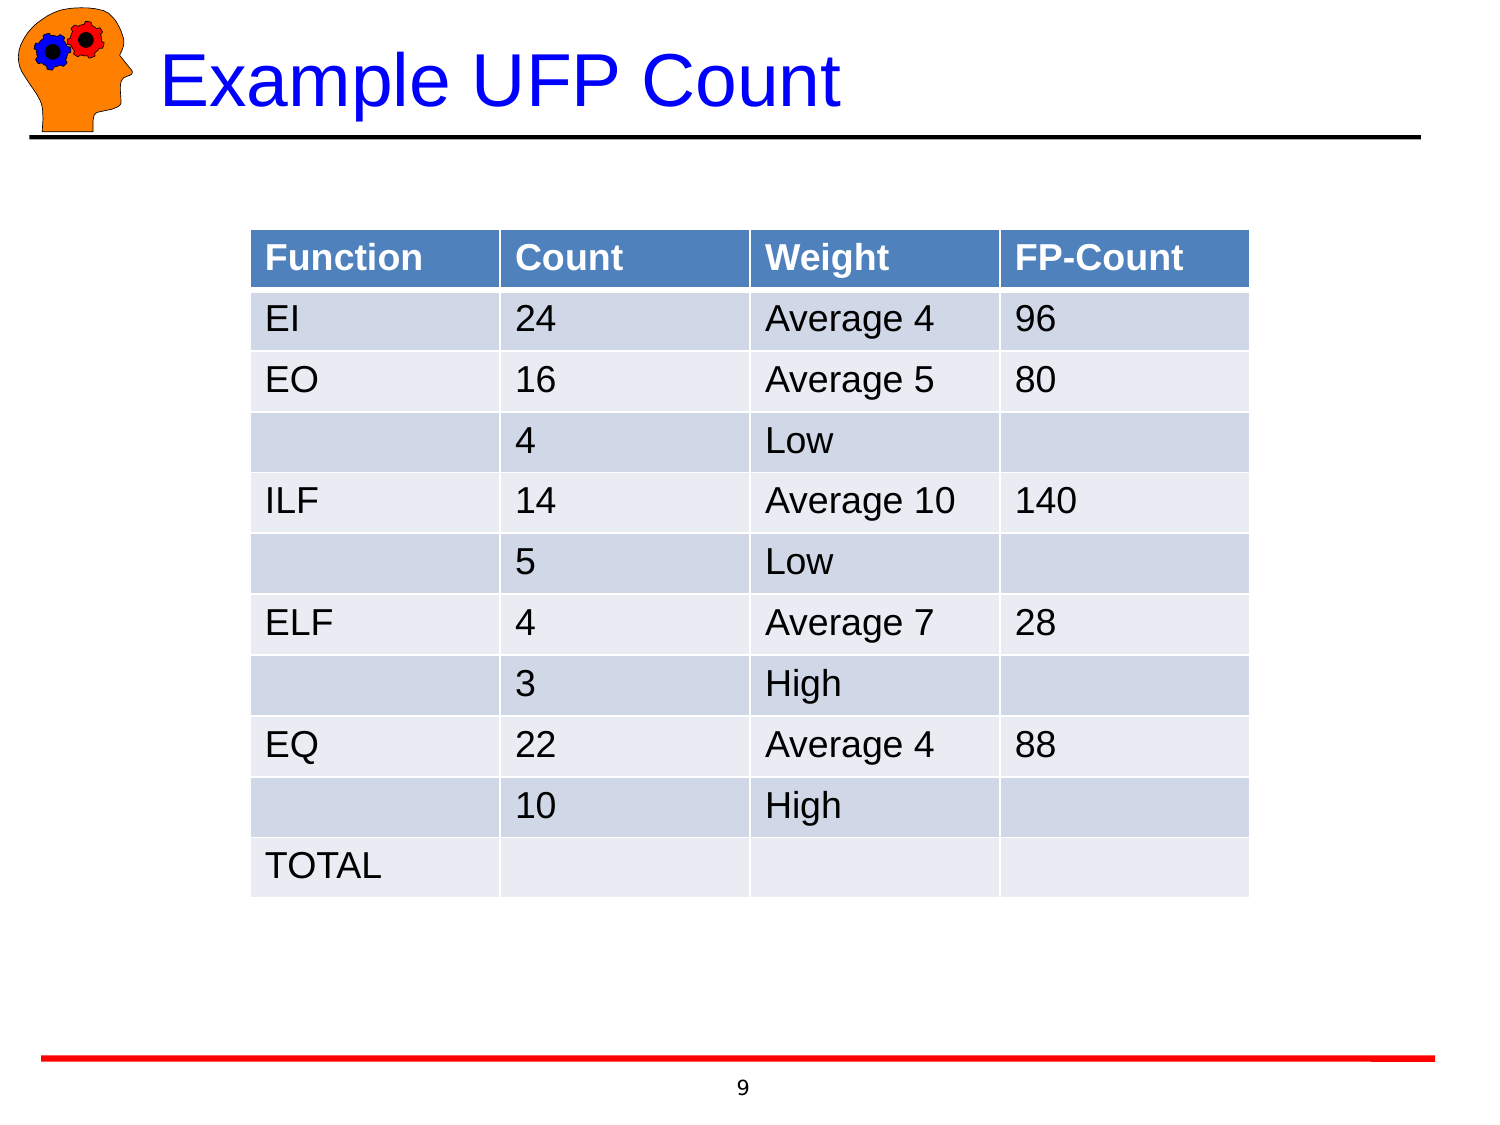

# Example UFP Count
| Function | Count | Weight | FP-Count |
| --- | --- | --- | --- |
| EI | 24 | Average 4 | 96 |
| EO | 16 | Average 5 | 80 |
|  | 4 | Low |  |
| ILF | 14 | Average 10 | 140 |
|  | 5 | Low |  |
| ELF | 4 | Average 7 | 28 |
|  | 3 | High |  |
| EQ | 22 | Average 4 | 88 |
|  | 10 | High |  |
| TOTAL |  |  |  |